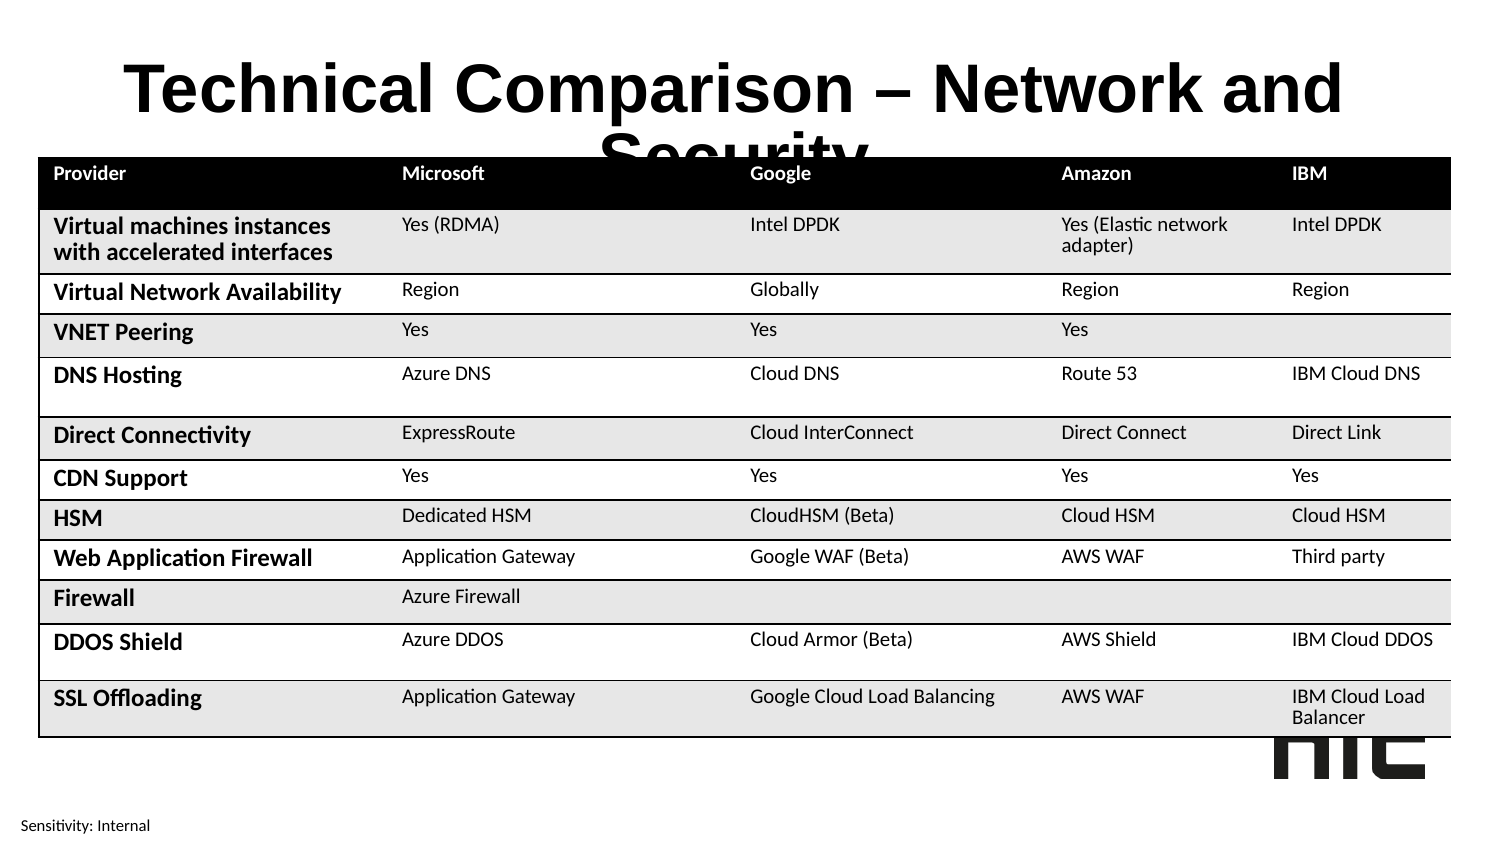

# Technical Comparison – Network and Security
| Provider | Microsoft | Google | Amazon |  | IBM |
| --- | --- | --- | --- | --- | --- |
| Virtual machines instances with accelerated interfaces | Yes (RDMA) | Intel DPDK | Yes (Elastic network adapter) |  | Intel DPDK |
| Virtual Network Availability | Region | Globally | Region |  | Region |
| VNET Peering | Yes | Yes | Yes |  |  |
| DNS Hosting | Azure DNS | Cloud DNS | Route 53 |  | IBM Cloud DNS |
| Direct Connectivity | ExpressRoute | Cloud InterConnect | Direct Connect |  | Direct Link |
| CDN Support | Yes | Yes | Yes |  | Yes |
| HSM | Dedicated HSM | CloudHSM (Beta) | Cloud HSM |  | Cloud HSM |
| Web Application Firewall | Application Gateway | Google WAF (Beta) | AWS WAF |  | Third party |
| Firewall | Azure Firewall |  |  |  |  |
| DDOS Shield | Azure DDOS | Cloud Armor (Beta) | AWS Shield |  | IBM Cloud DDOS |
| SSL Offloading | Application Gateway | Google Cloud Load Balancing | AWS WAF |  | IBM Cloud Load Balancer |